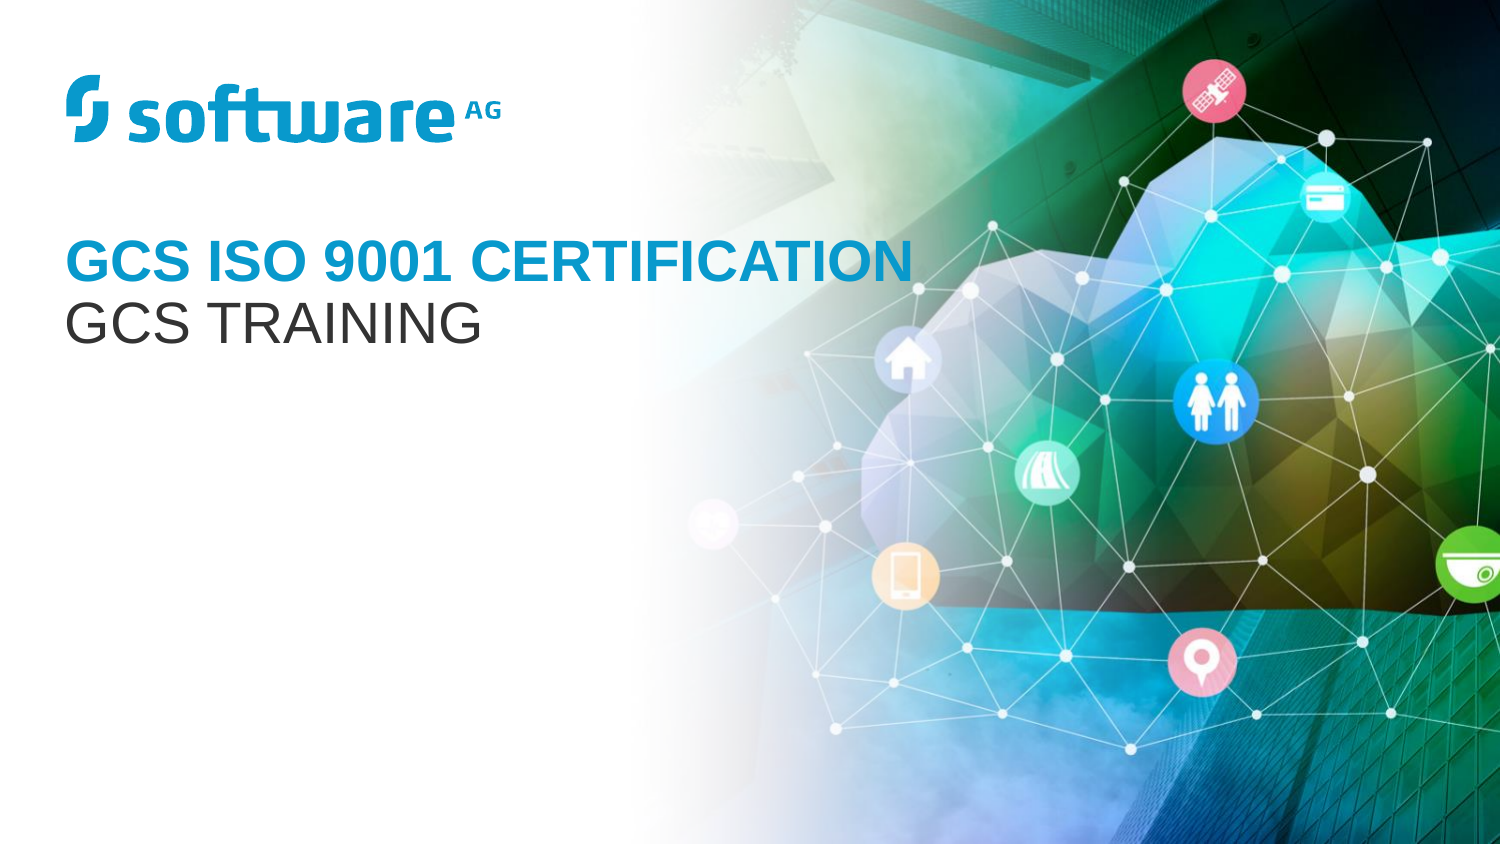

# GCS ISO 9001 Certification
Gcs Training

© 2018 Software AG. All rights reserved. For internal use only